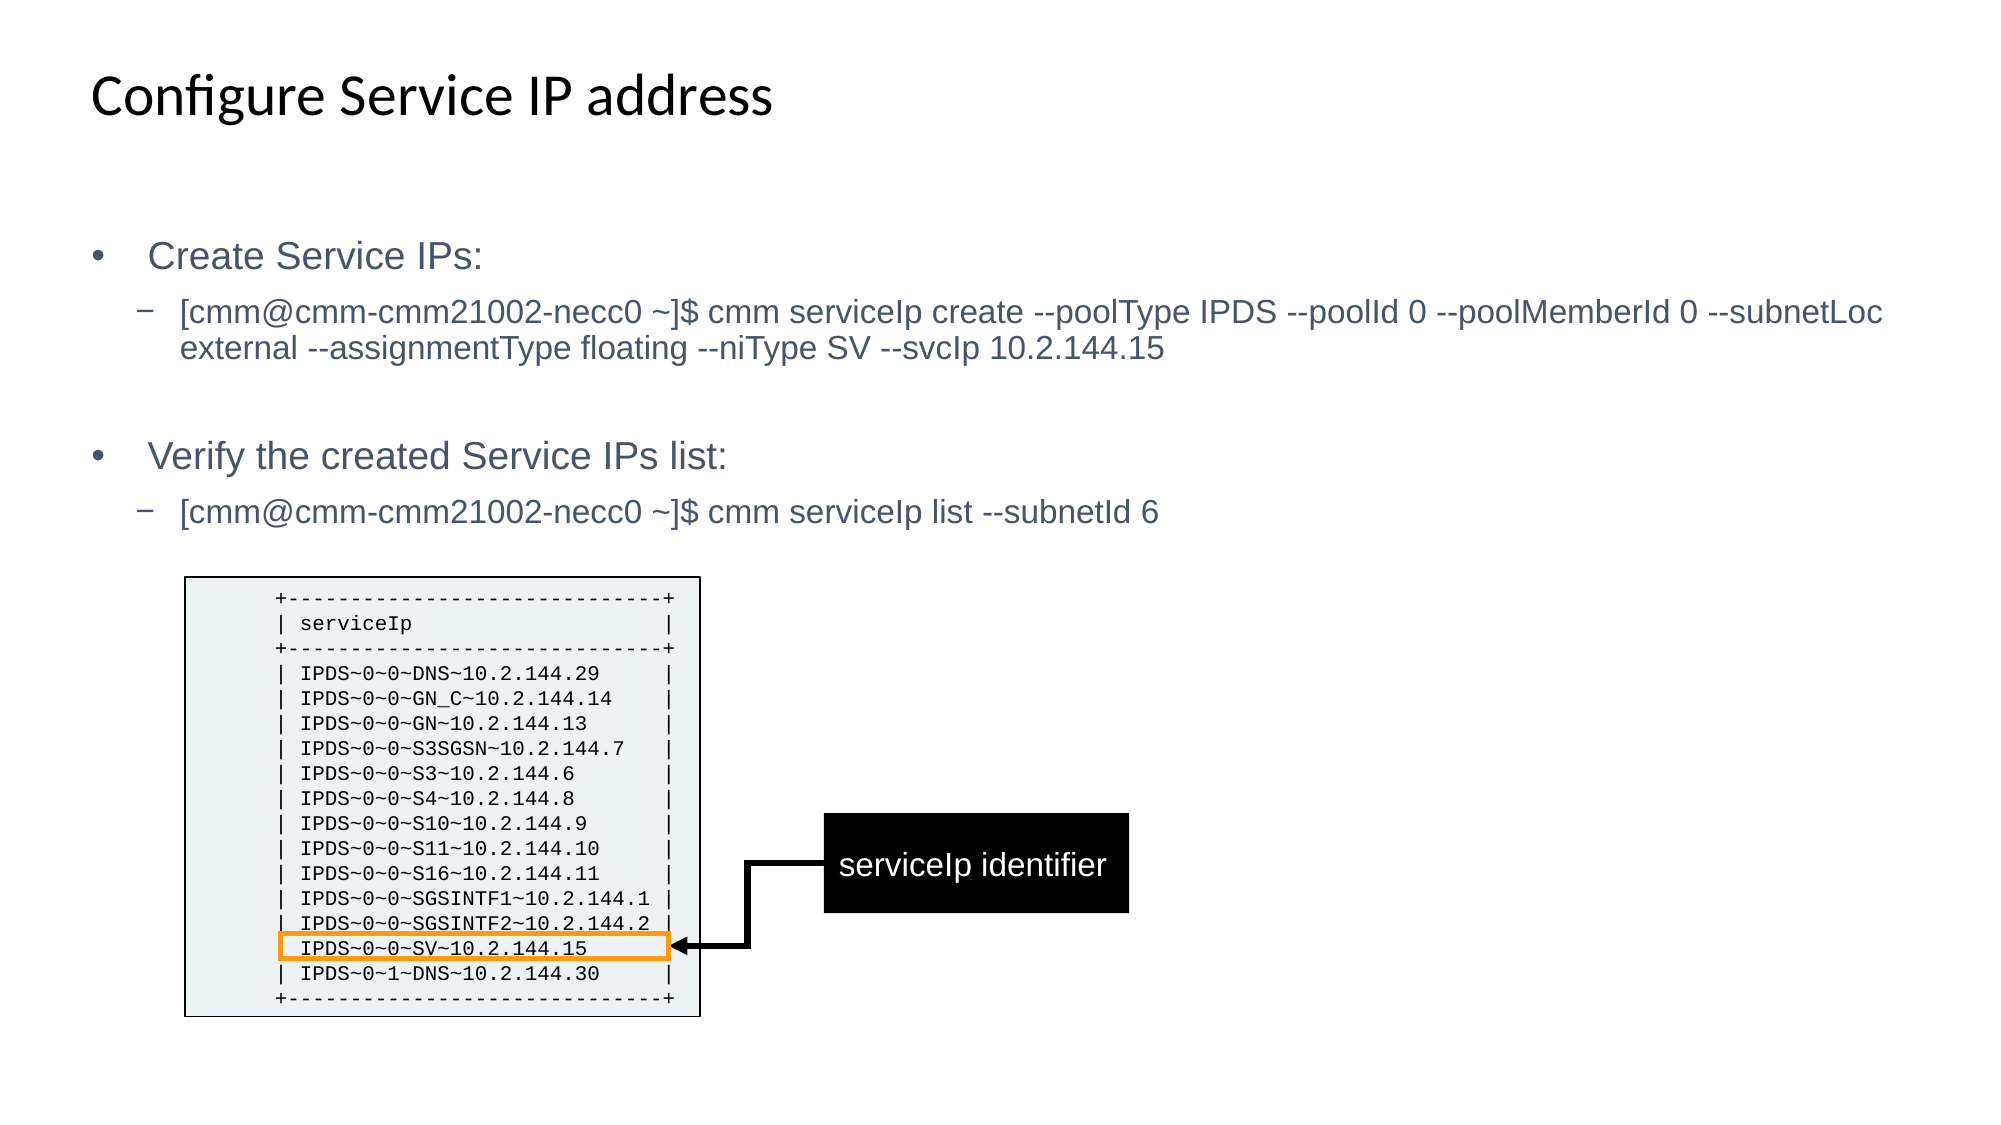

Slide excluded from Table of Contents
# Configure Service IP address
Create Service IPs:
[cmm@cmm-cmm21002-necc0 ~]$ cmm serviceIp create --poolType IPDS --poolId 0 --poolMemberId 0 --subnetLoc external --assignmentType floating --niType SV --svcIp 10.2.144.15

Verify the created Service IPs list:
[cmm@cmm-cmm21002-necc0 ~]$ cmm serviceIp list --subnetId 6

+------------------------------+
| serviceIp                    |
+------------------------------+
| IPDS~0~0~DNS~10.2.144.29     |
| IPDS~0~0~GN_C~10.2.144.14    |
| IPDS~0~0~GN~10.2.144.13      |
| IPDS~0~0~S3SGSN~10.2.144.7   |
| IPDS~0~0~S3~10.2.144.6       |
| IPDS~0~0~S4~10.2.144.8       |
| IPDS~0~0~S10~10.2.144.9      |
| IPDS~0~0~S11~10.2.144.10     |
| IPDS~0~0~S16~10.2.144.11     |
| IPDS~0~0~SGSINTF1~10.2.144.1 |
| IPDS~0~0~SGSINTF2~10.2.144.2 | | IPDS~0~0~SV~10.2.144.15      |
| IPDS~0~1~DNS~10.2.144.30     |
+------------------------------+
serviceIp identifier